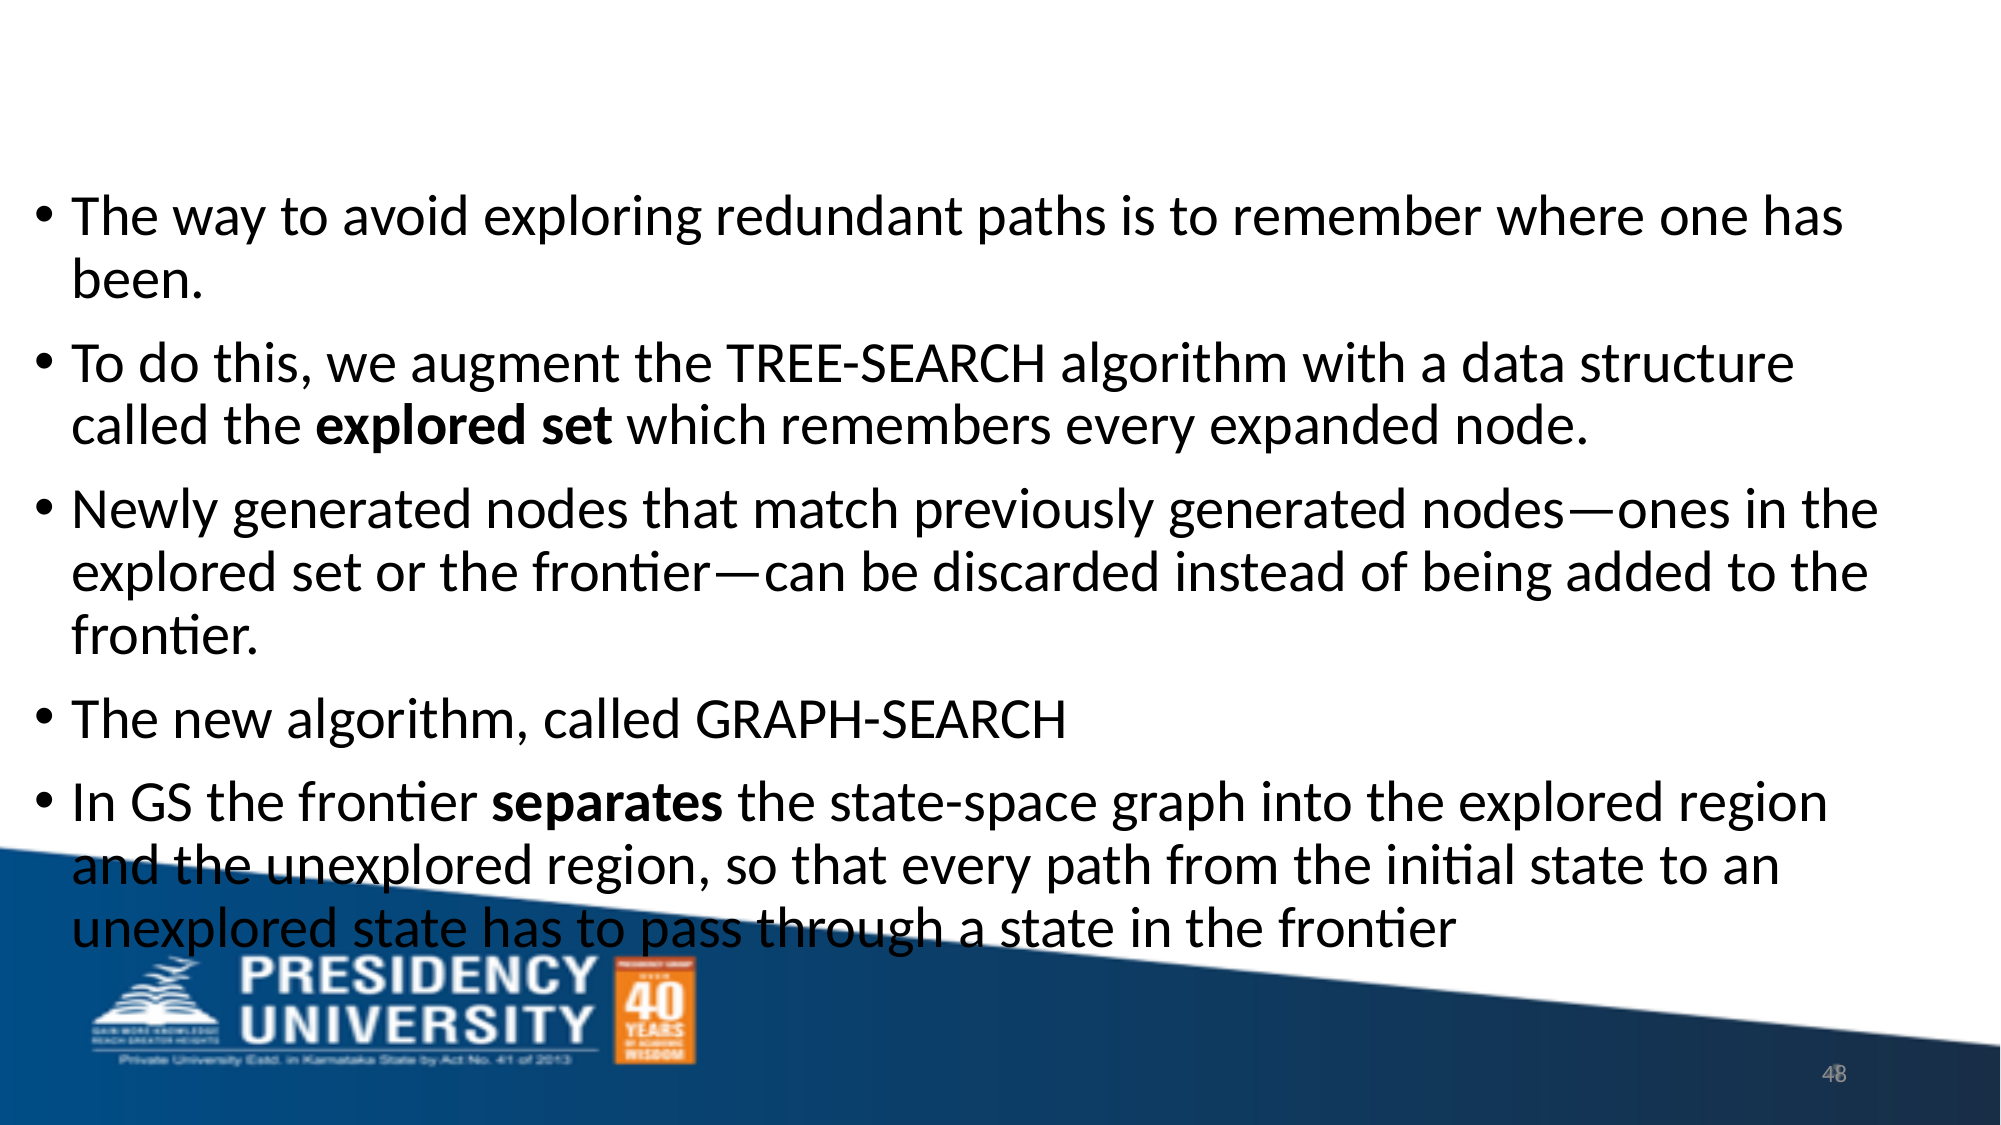

The way to avoid exploring redundant paths is to remember where one has been.
To do this, we augment the TREE-SEARCH algorithm with a data structure called the explored set which remembers every expanded node.
Newly generated nodes that match previously generated nodes—ones in the explored set or the frontier—can be discarded instead of being added to the frontier.
The new algorithm, called GRAPH-SEARCH
In GS the frontier separates the state-space graph into the explored region and the unexplored region, so that every path from the initial state to an unexplored state has to pass through a state in the frontier
48